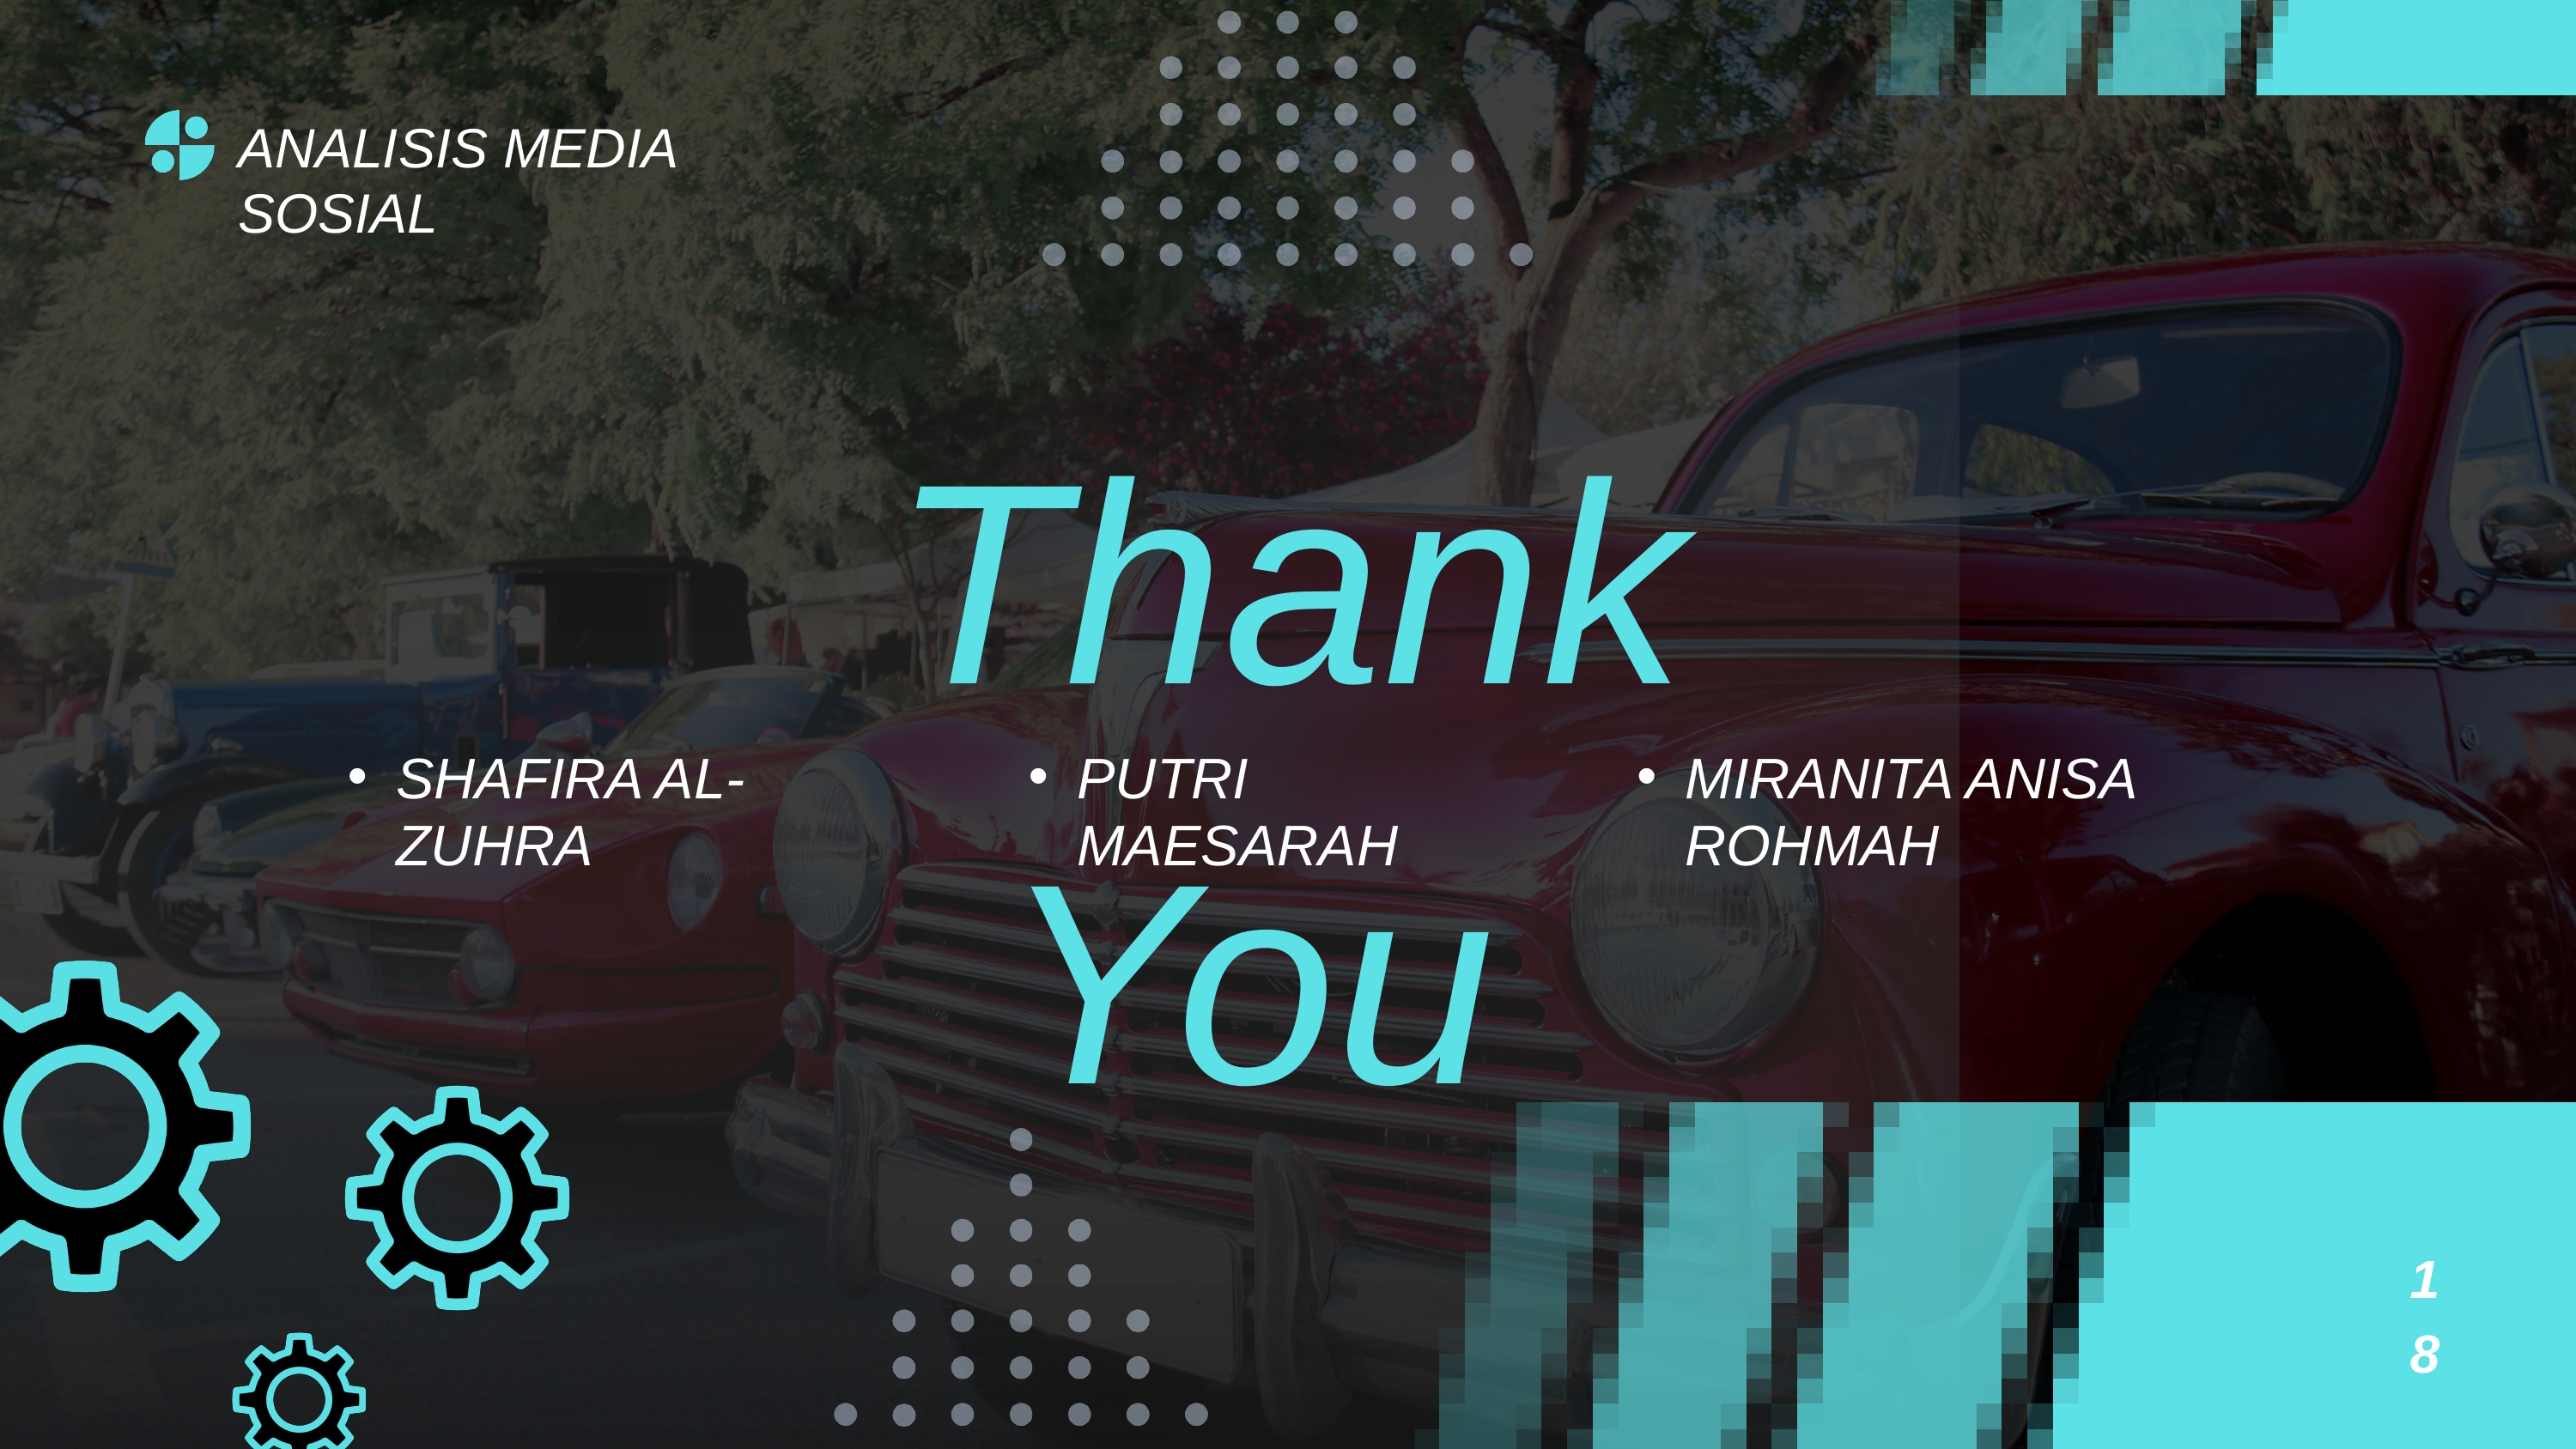

ANALISIS MEDIA SOSIAL
Thank You
SHAFIRA AL-ZUHRA
PUTRI MAESARAH
MIRANITA ANISA ROHMAH

18